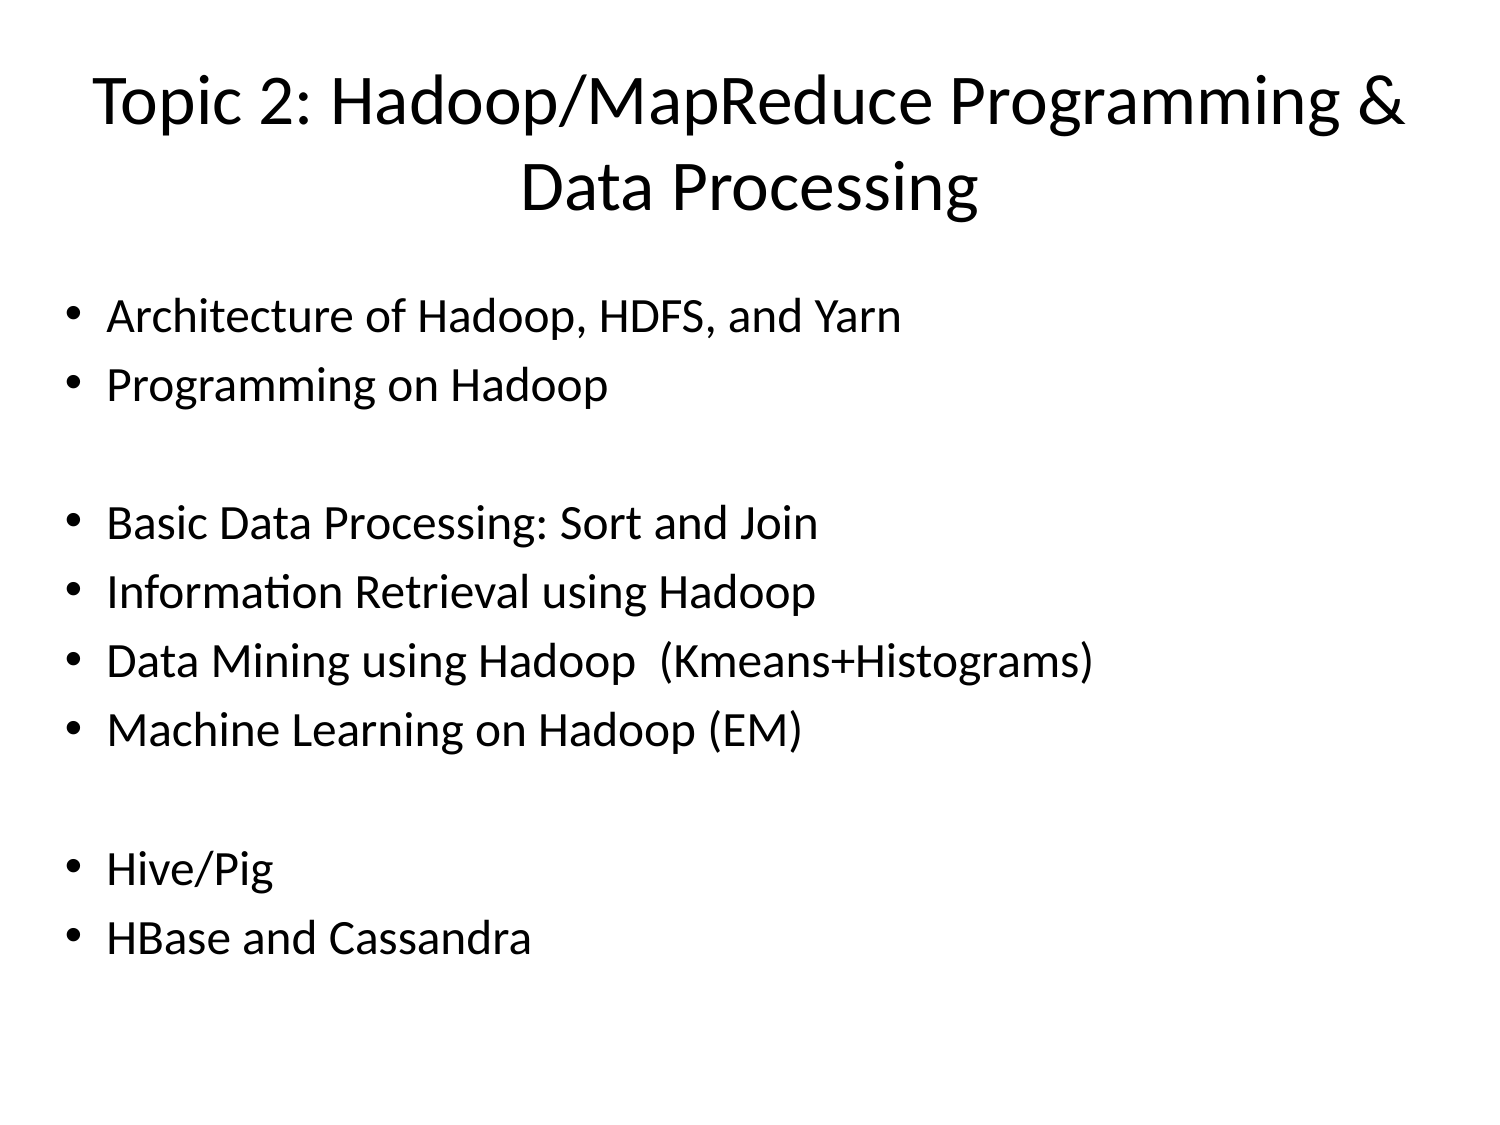

Topic 2: Hadoop/MapReduce Programming & Data Processing

Architecture of Hadoop, HDFS, and Yarn
Programming on Hadoop

Basic Data Processing: Sort and Join
Information Retrieval using Hadoop
Data Mining using Hadoop  (Kmeans+Histograms)
Machine Learning on Hadoop (EM)

Hive/Pig
HBase and Cassandra